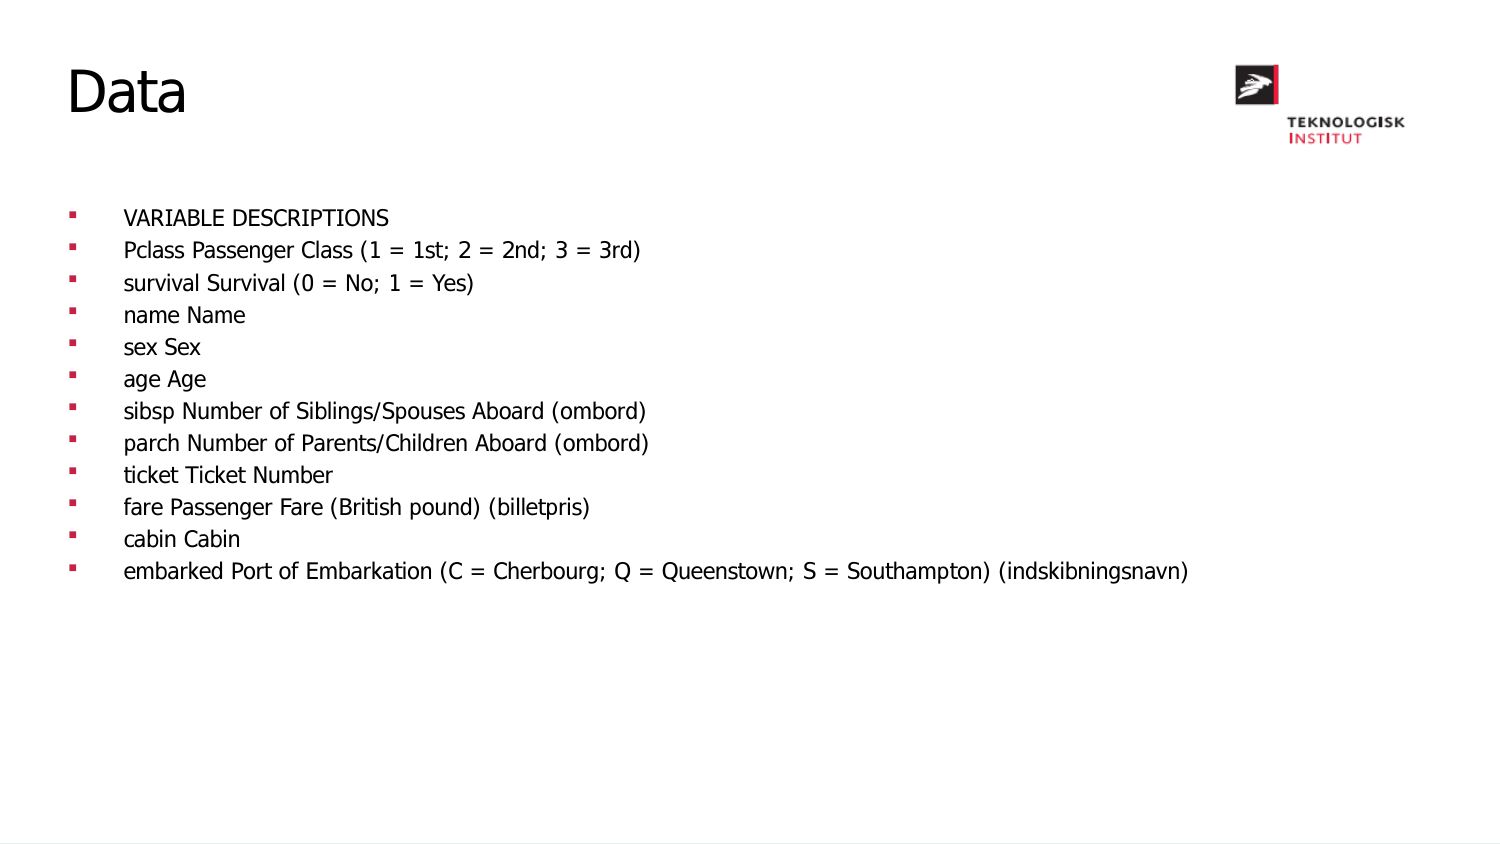

Data
VARIABLE DESCRIPTIONS
Pclass Passenger Class (1 = 1st; 2 = 2nd; 3 = 3rd)
survival Survival (0 = No; 1 = Yes)
name Name
sex Sex
age Age
sibsp Number of Siblings/Spouses Aboard (ombord)
parch Number of Parents/Children Aboard (ombord)
ticket Ticket Number
fare Passenger Fare (British pound) (billetpris)
cabin Cabin
embarked Port of Embarkation (C = Cherbourg; Q = Queenstown; S = Southampton) (indskibningsnavn)